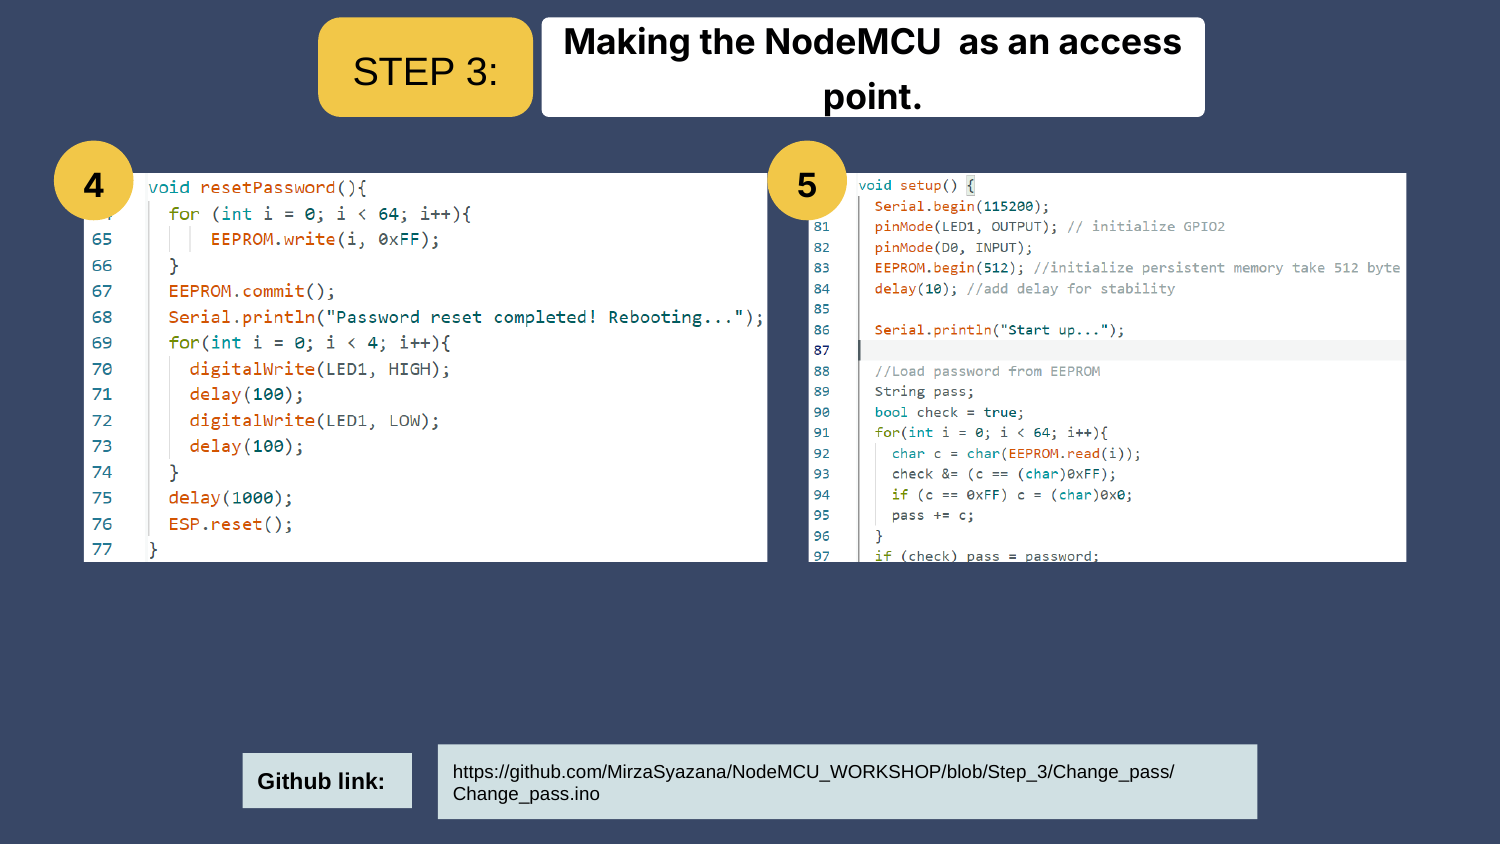

Making the NodeMCU  as an access point.

STEP 3:

4

5

https://github.com/MirzaSyazana/NodeMCU_WORKSHOP/blob/Step_3/Change_pass/Change_pass.ino
Github link: